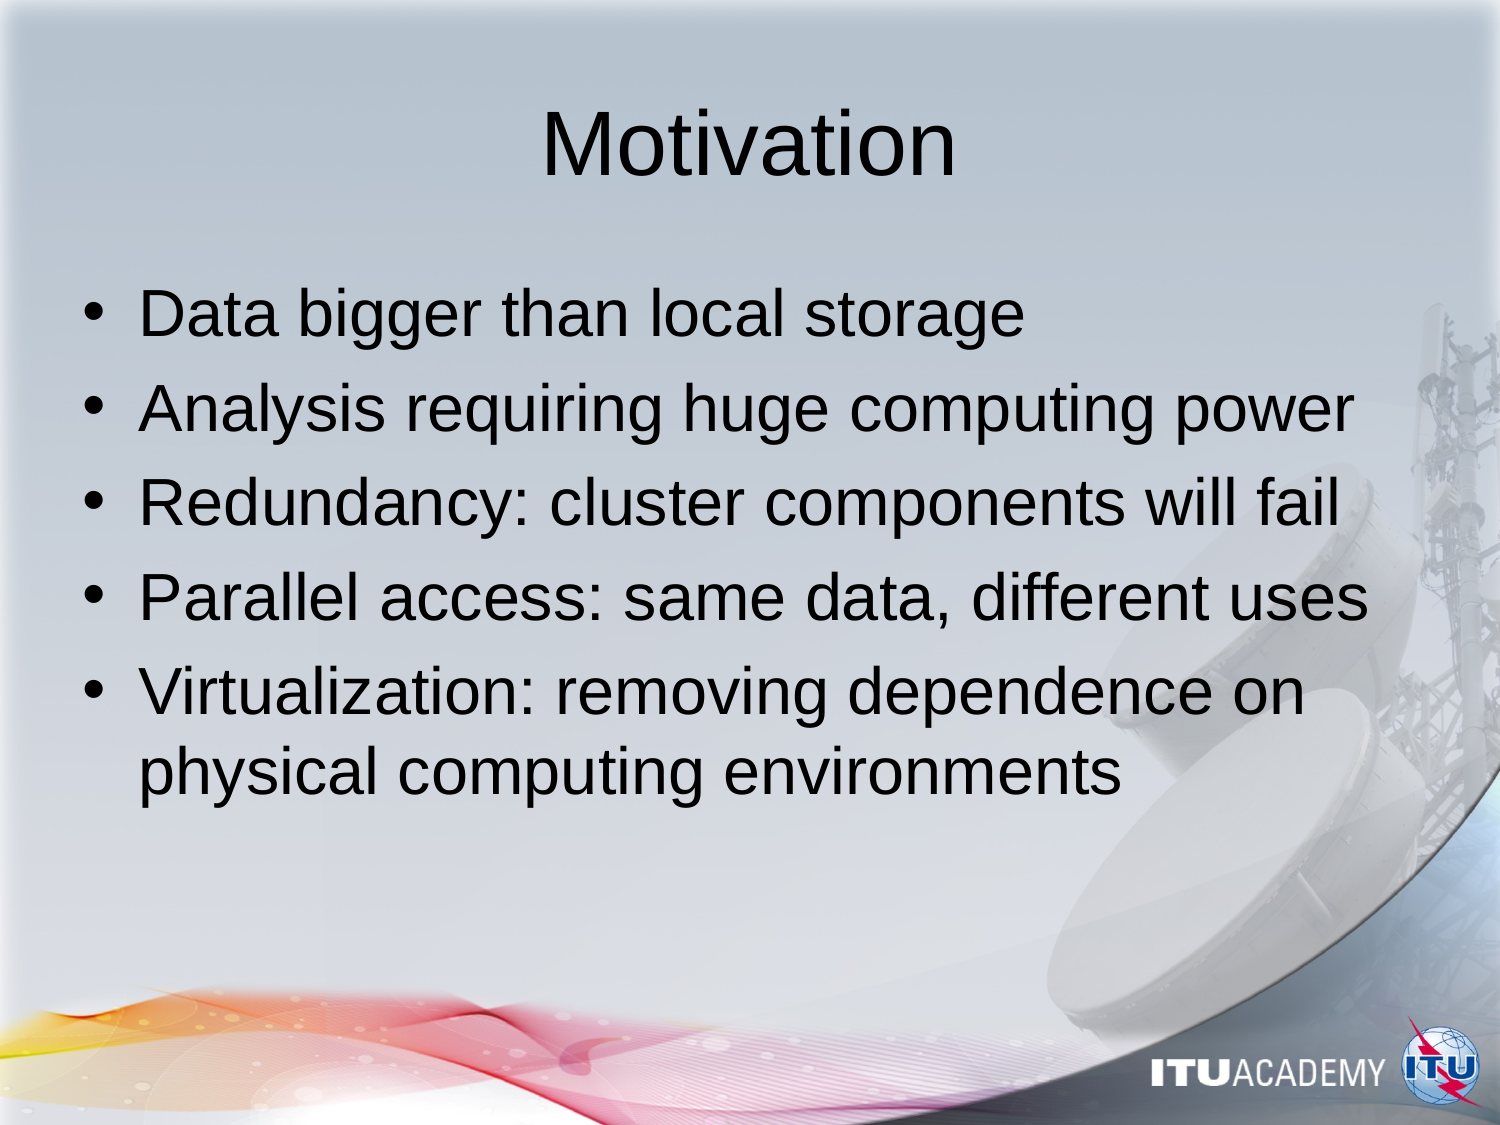

# Motivation
Data bigger than local storage
Analysis requiring huge computing power
Redundancy: cluster components will fail
Parallel access: same data, different uses
Virtualization: removing dependence on physical computing environments